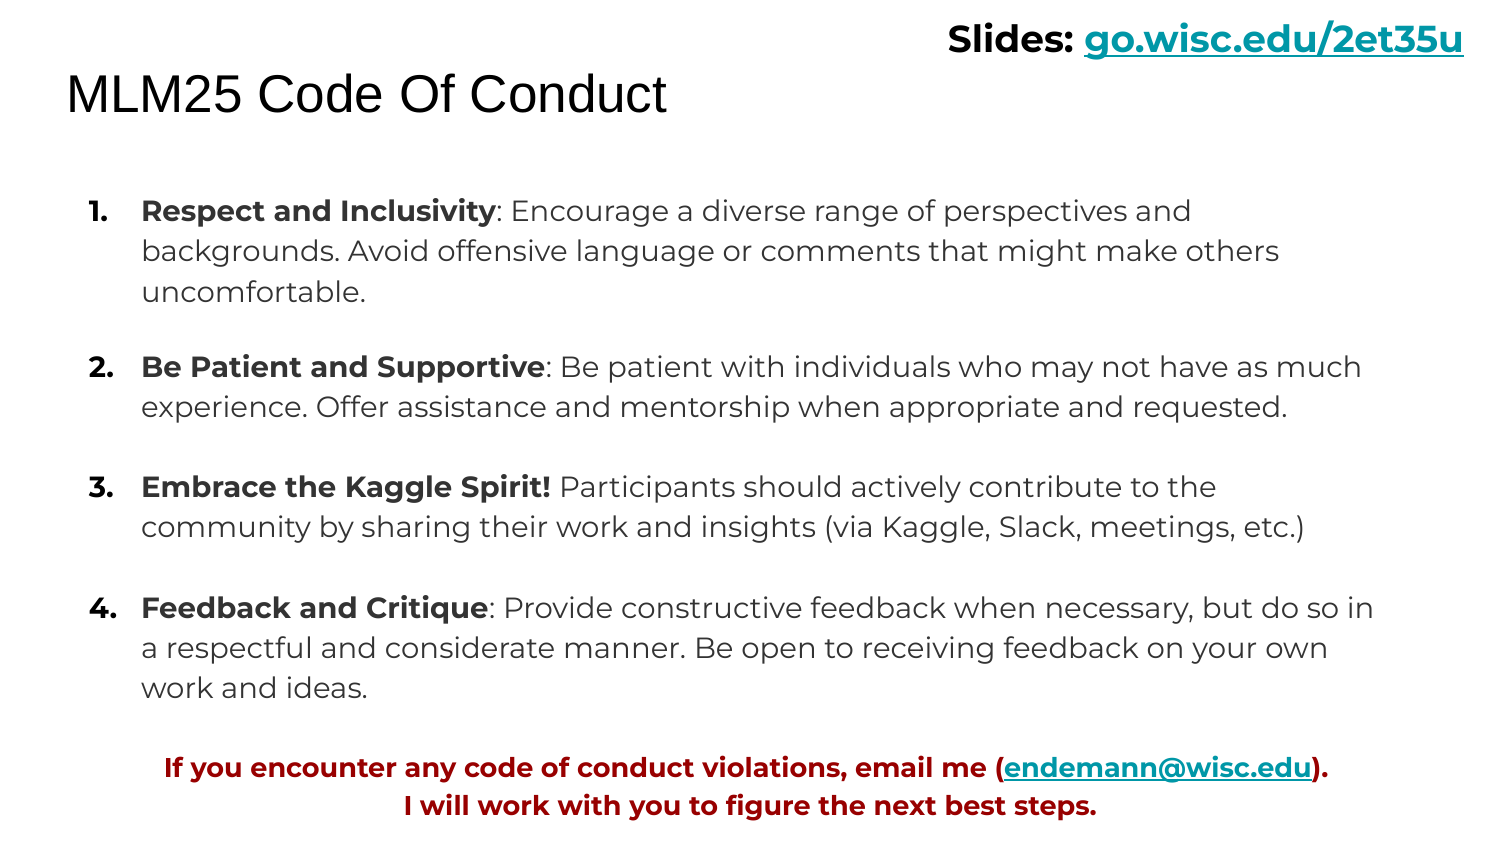

Slides: go.wisc.edu/2et35u
# MLM25 Code Of Conduct
Respect and Inclusivity: Encourage a diverse range of perspectives and backgrounds. Avoid offensive language or comments that might make others uncomfortable.
Be Patient and Supportive: Be patient with individuals who may not have as much experience. Offer assistance and mentorship when appropriate and requested.
Embrace the Kaggle Spirit! Participants should actively contribute to the community by sharing their work and insights (via Kaggle, Slack, meetings, etc.)
Feedback and Critique: Provide constructive feedback when necessary, but do so in a respectful and considerate manner. Be open to receiving feedback on your own work and ideas.

If you encounter any code of conduct violations, email me (endemann@wisc.edu).
I will work with you to figure the next best steps.